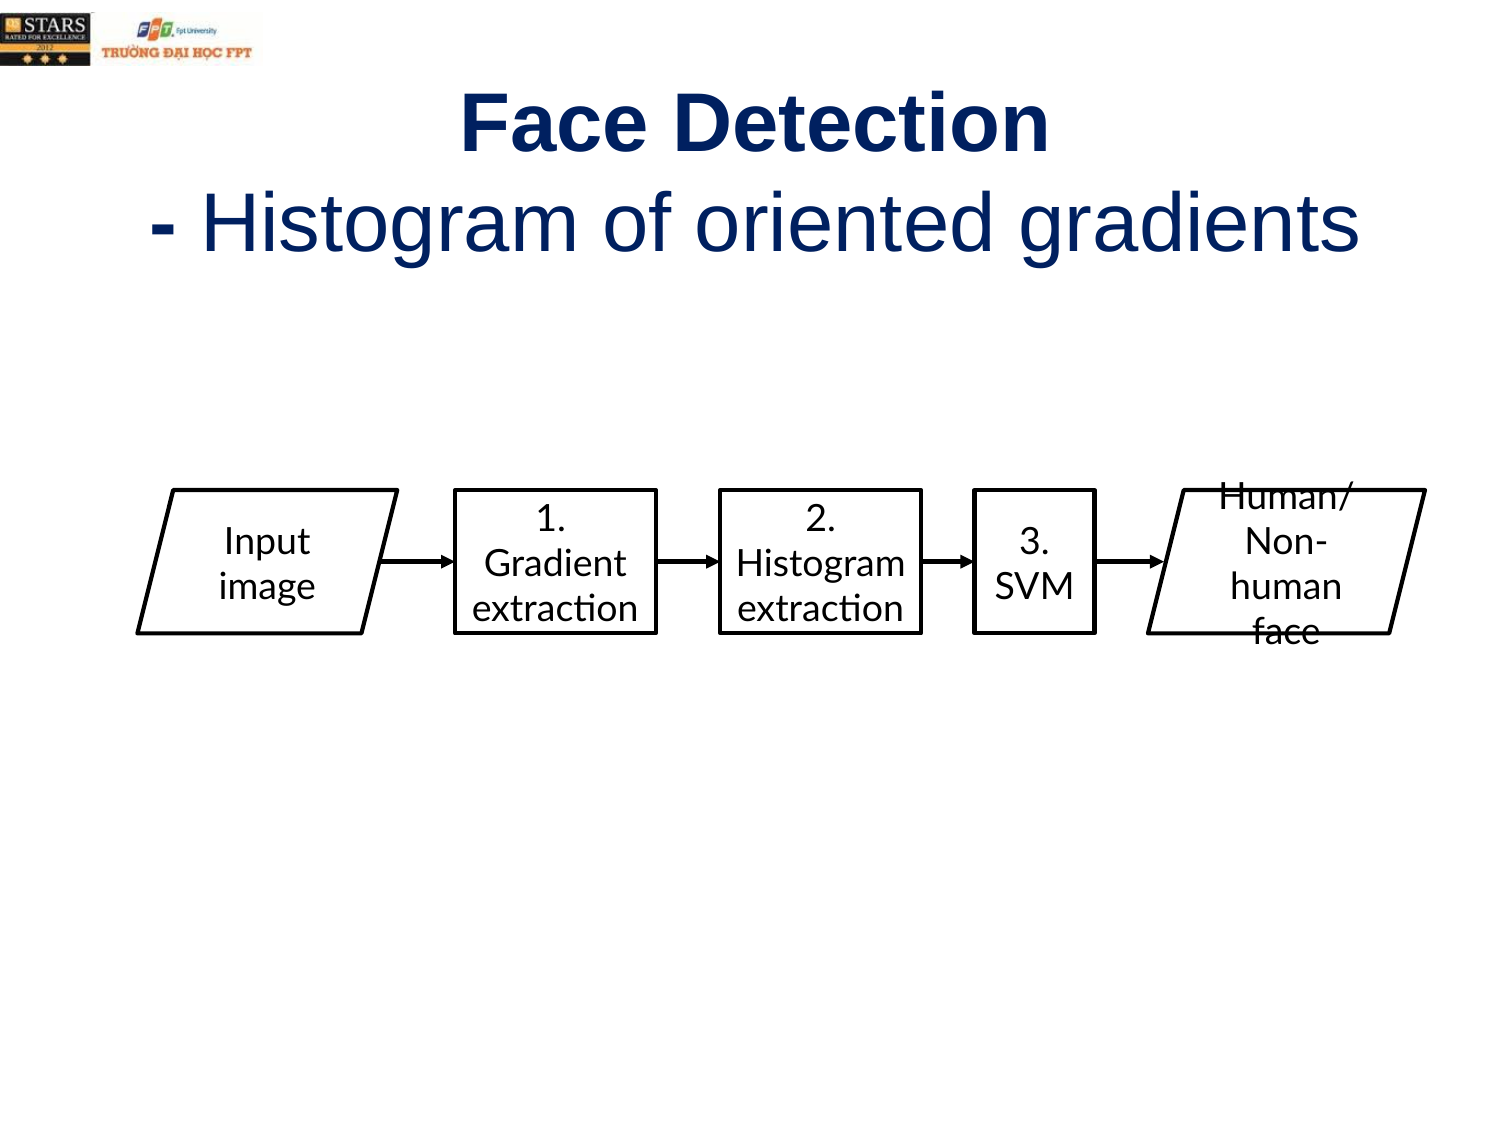

# Face Detection - Histogram of oriented gradients
1.
Gradient extraction
2. Histogram extraction
3. SVM
Human/Non-human face
Input image